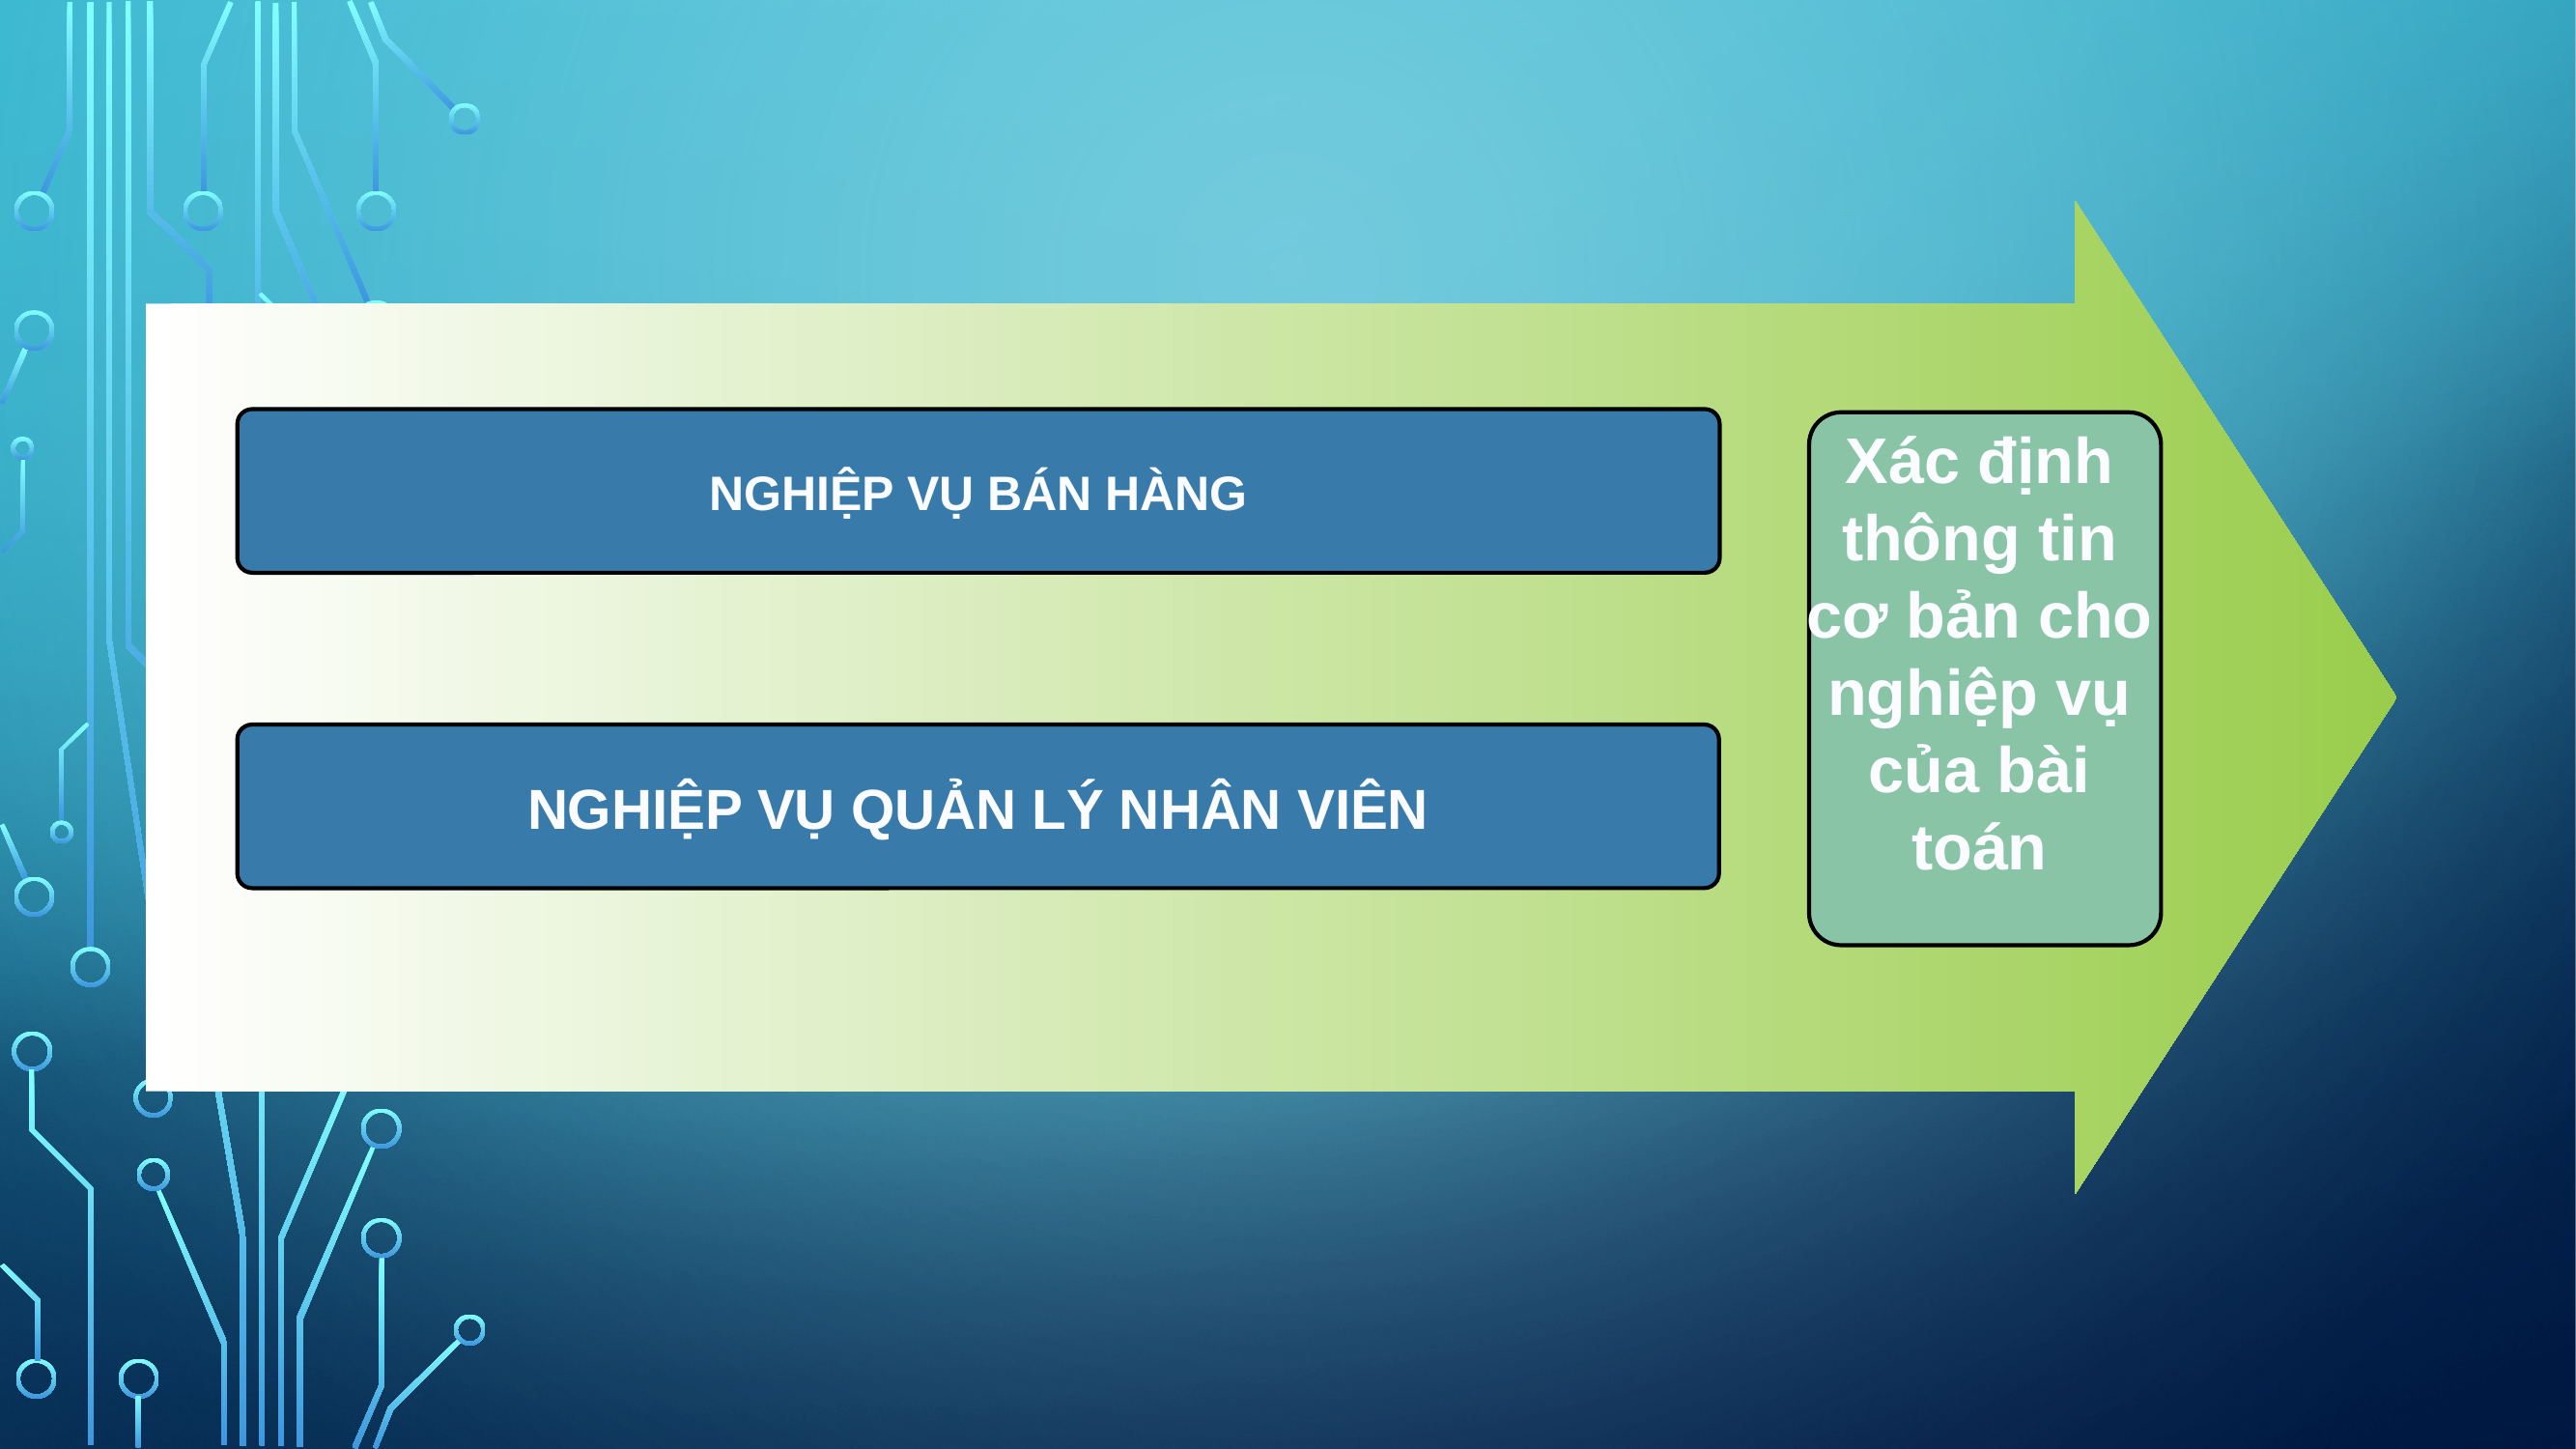

Xác định thông tin cơ bản cho nghiệp vụ của bài toán

NGHIỆP VỤ BÁN HÀNG
NGHIỆP VỤ QUẢN LÝ NHÂN VIÊN